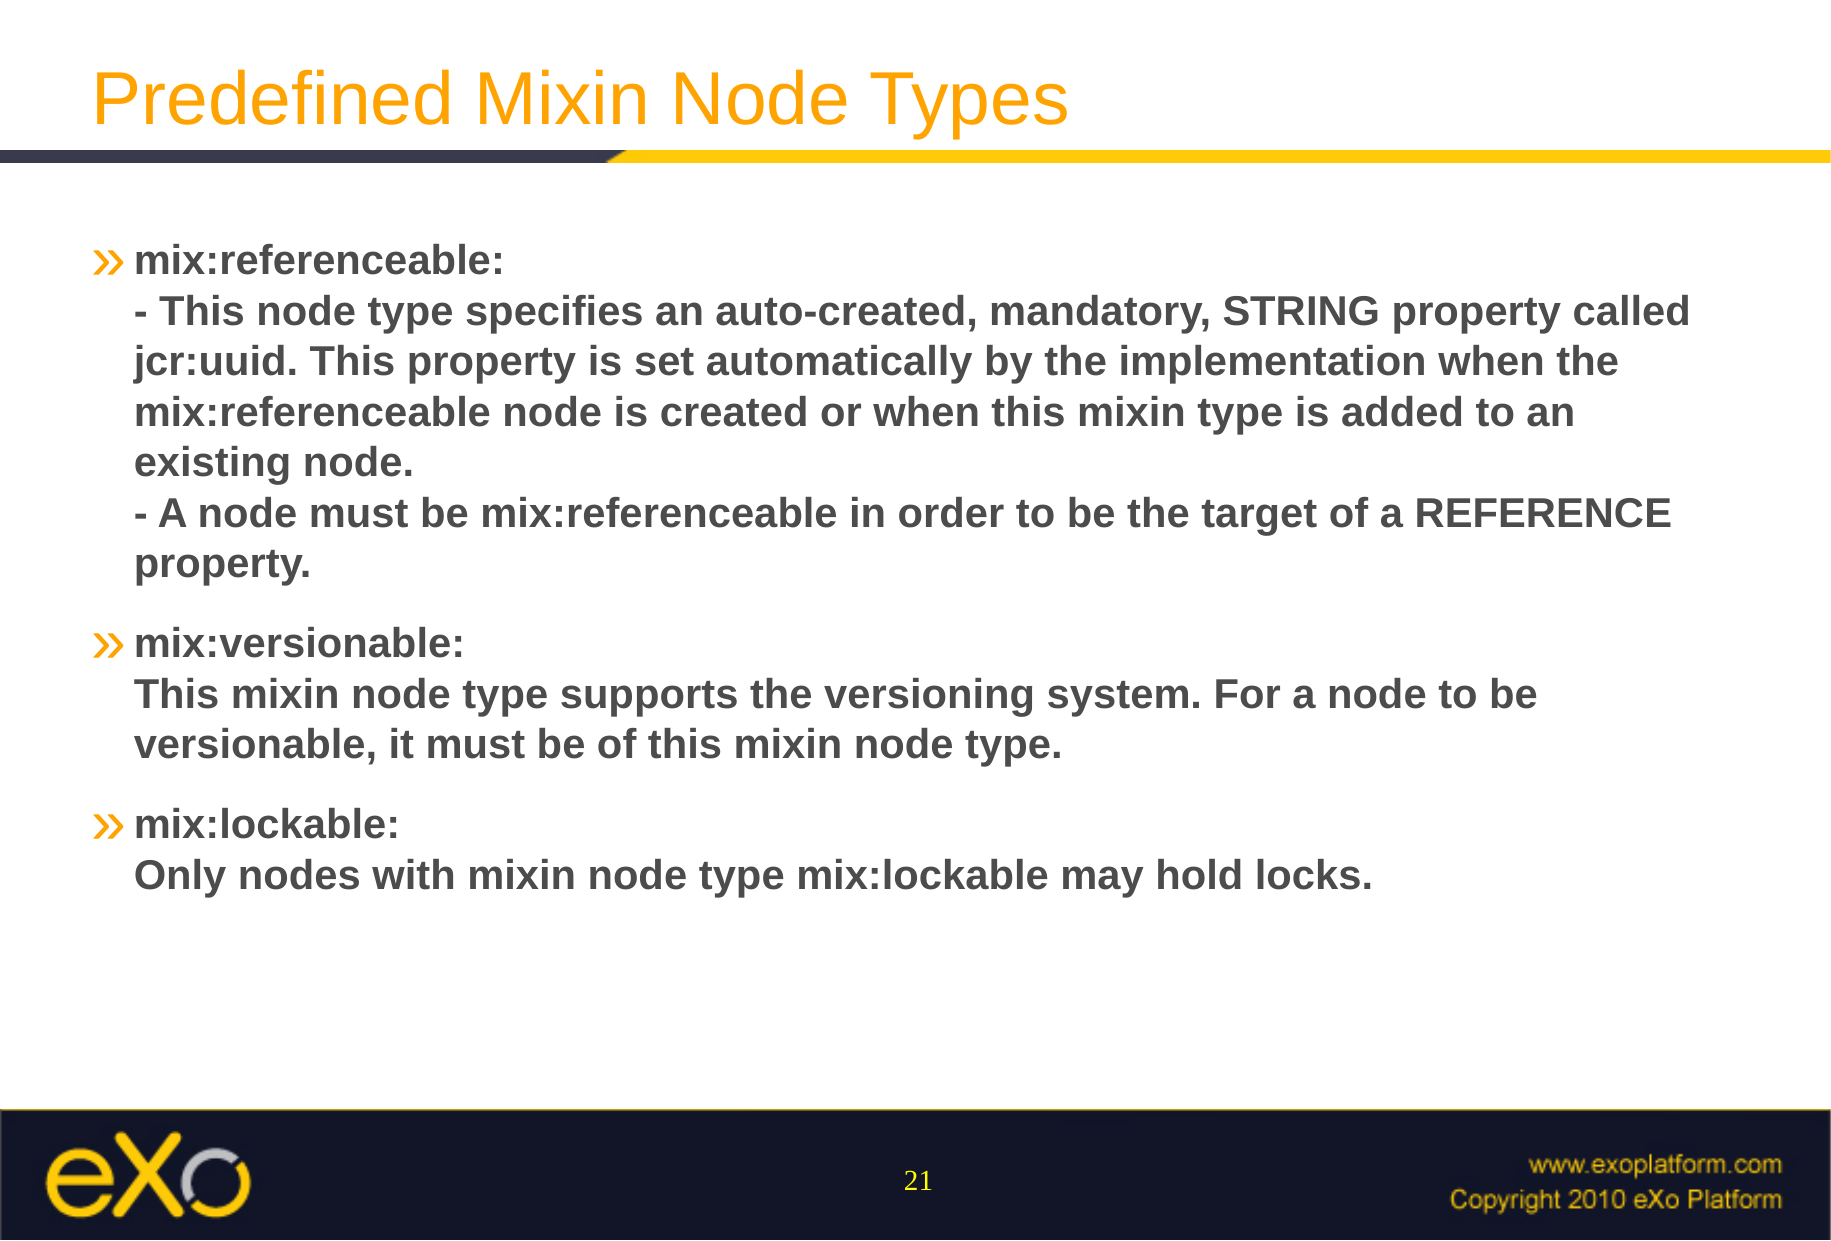

Predefined Mixin Node Types
mix:referenceable:
- This node type specifies an auto-created, mandatory, STRING property called jcr:uuid. This property is set automatically by the implementation when the mix:referenceable node is created or when this mixin type is added to an existing node.
- A node must be mix:referenceable in order to be the target of a REFERENCE property.
mix:versionable:
This mixin node type supports the versioning system. For a node to be versionable, it must be of this mixin node type.
mix:lockable:
Only nodes with mixin node type mix:lockable may hold locks.